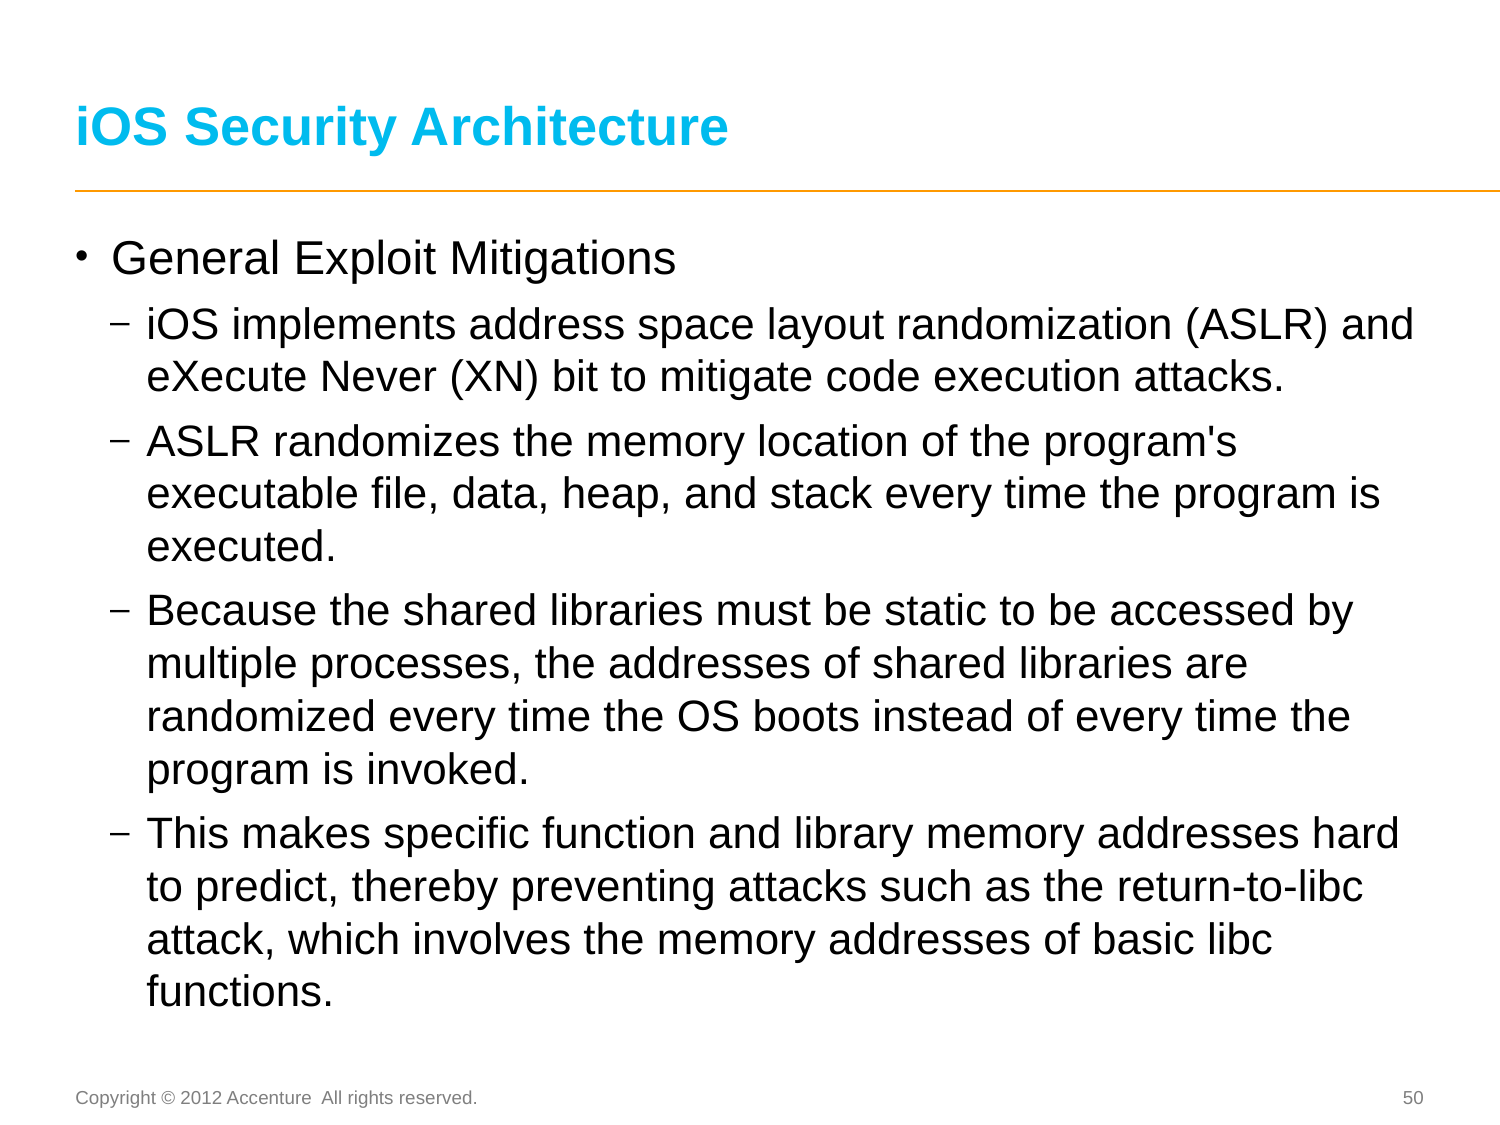

# iOS Security Architecture
General Exploit Mitigations
iOS implements address space layout randomization (ASLR) and eXecute Never (XN) bit to mitigate code execution attacks.
ASLR randomizes the memory location of the program's executable file, data, heap, and stack every time the program is executed.
Because the shared libraries must be static to be accessed by multiple processes, the addresses of shared libraries are randomized every time the OS boots instead of every time the program is invoked.
This makes specific function and library memory addresses hard to predict, thereby preventing attacks such as the return-to-libc attack, which involves the memory addresses of basic libc functions.